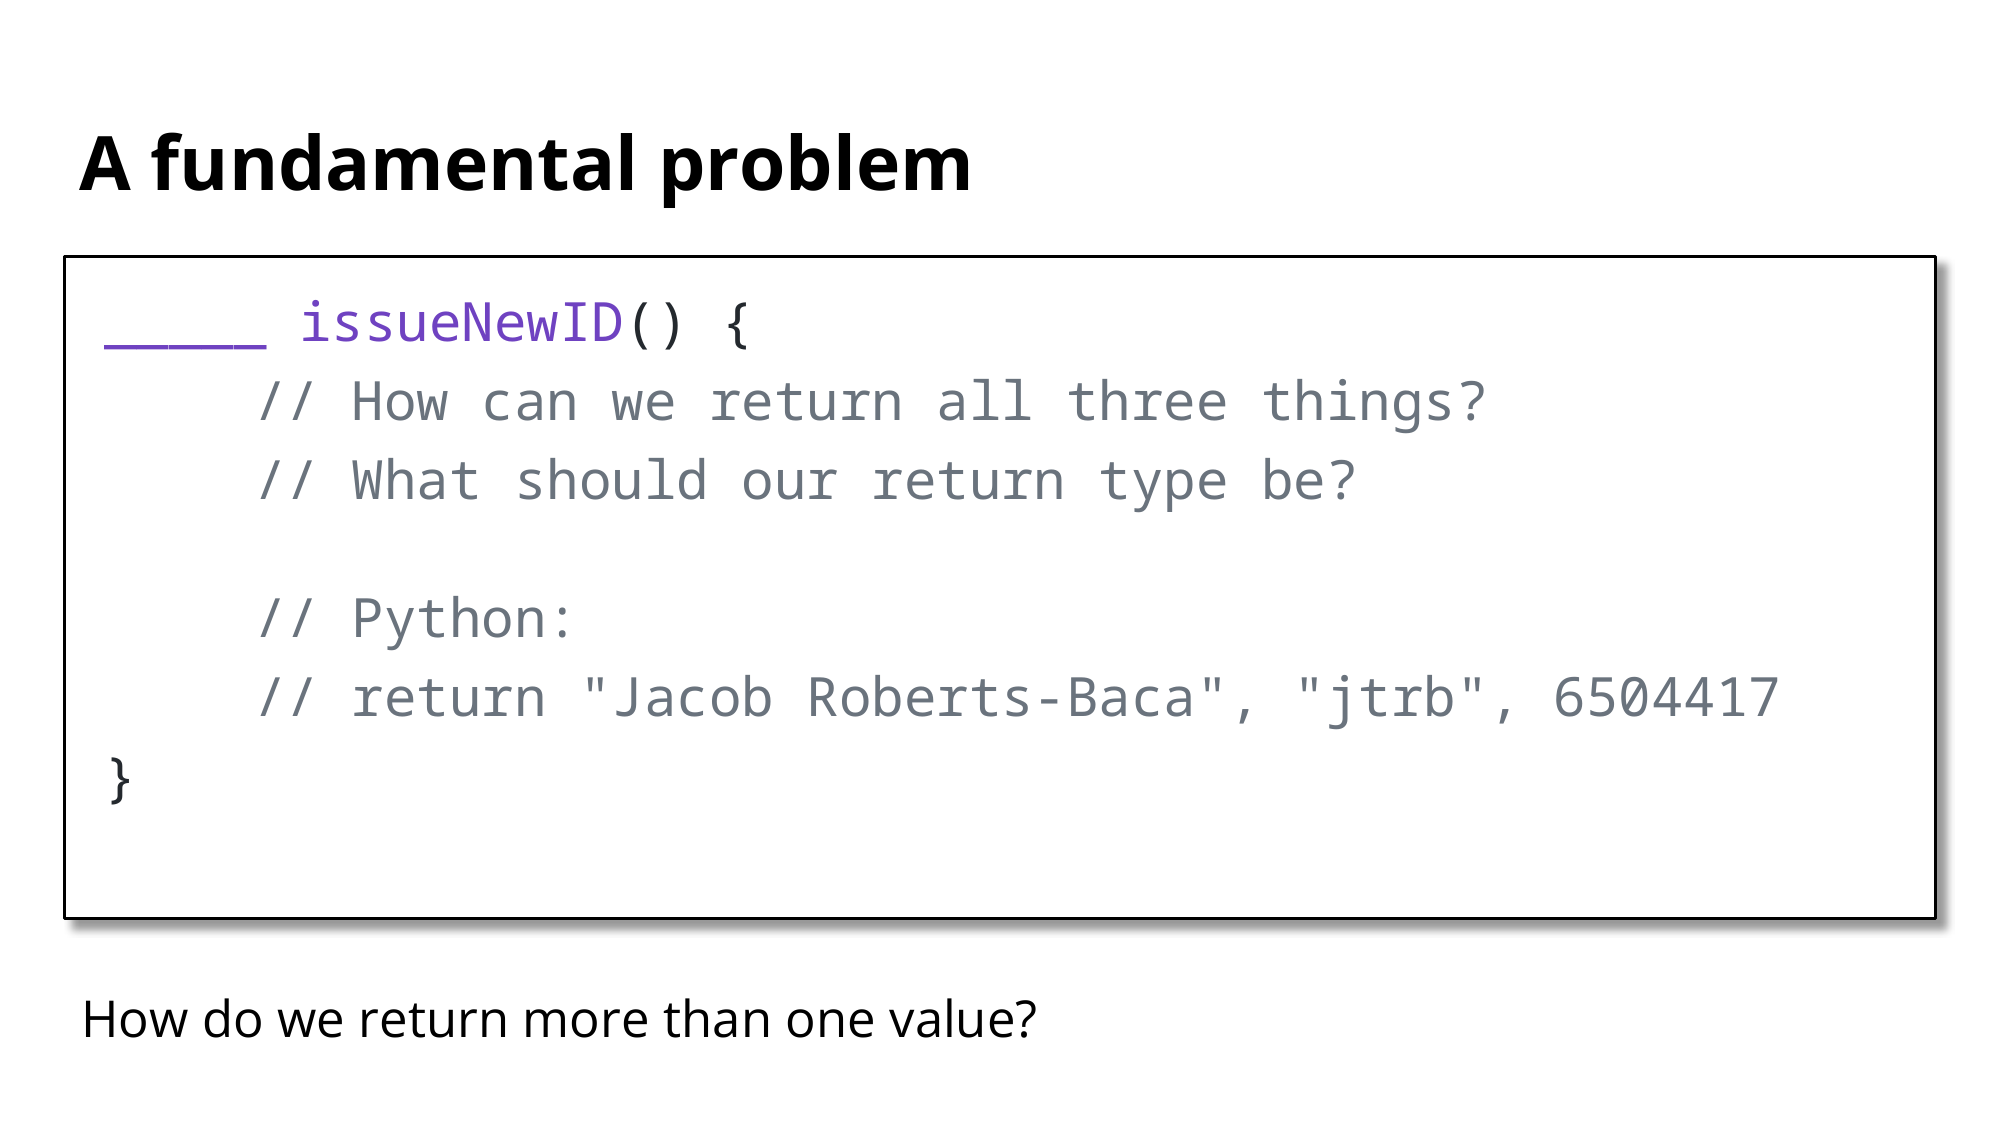

# A fundamental problem
_____ issueNewID() {
	// How can we return all three things?
	// What should our return type be?
	// Python:
	// return "Jacob Roberts-Baca", "jtrb", 6504417
}
How do we return more than one value?